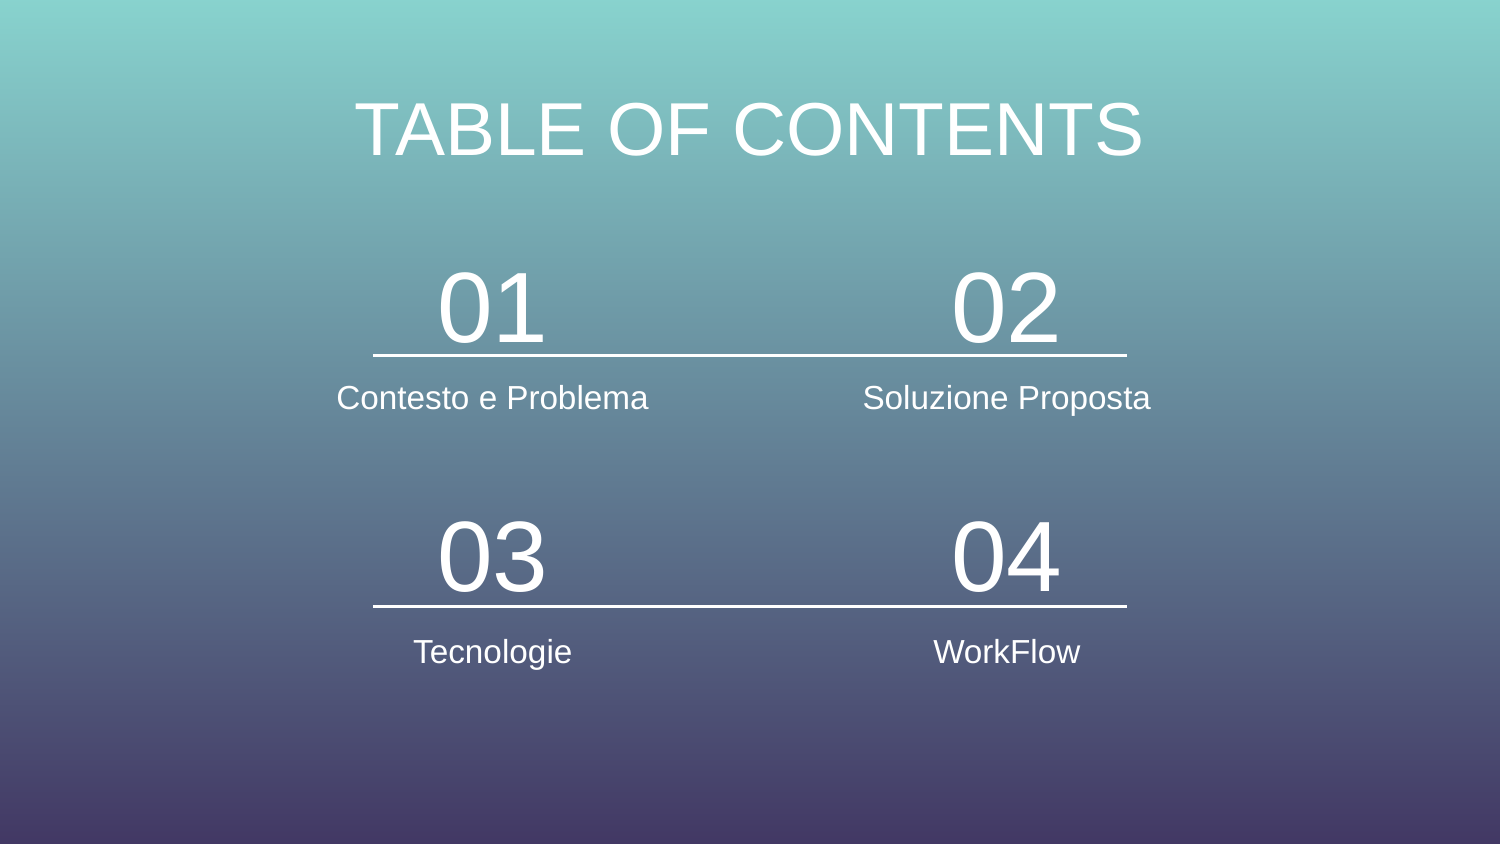

TABLE OF CONTENTS
01
02
# Contesto e Problema
Soluzione Proposta
03
04
Tecnologie
WorkFlow